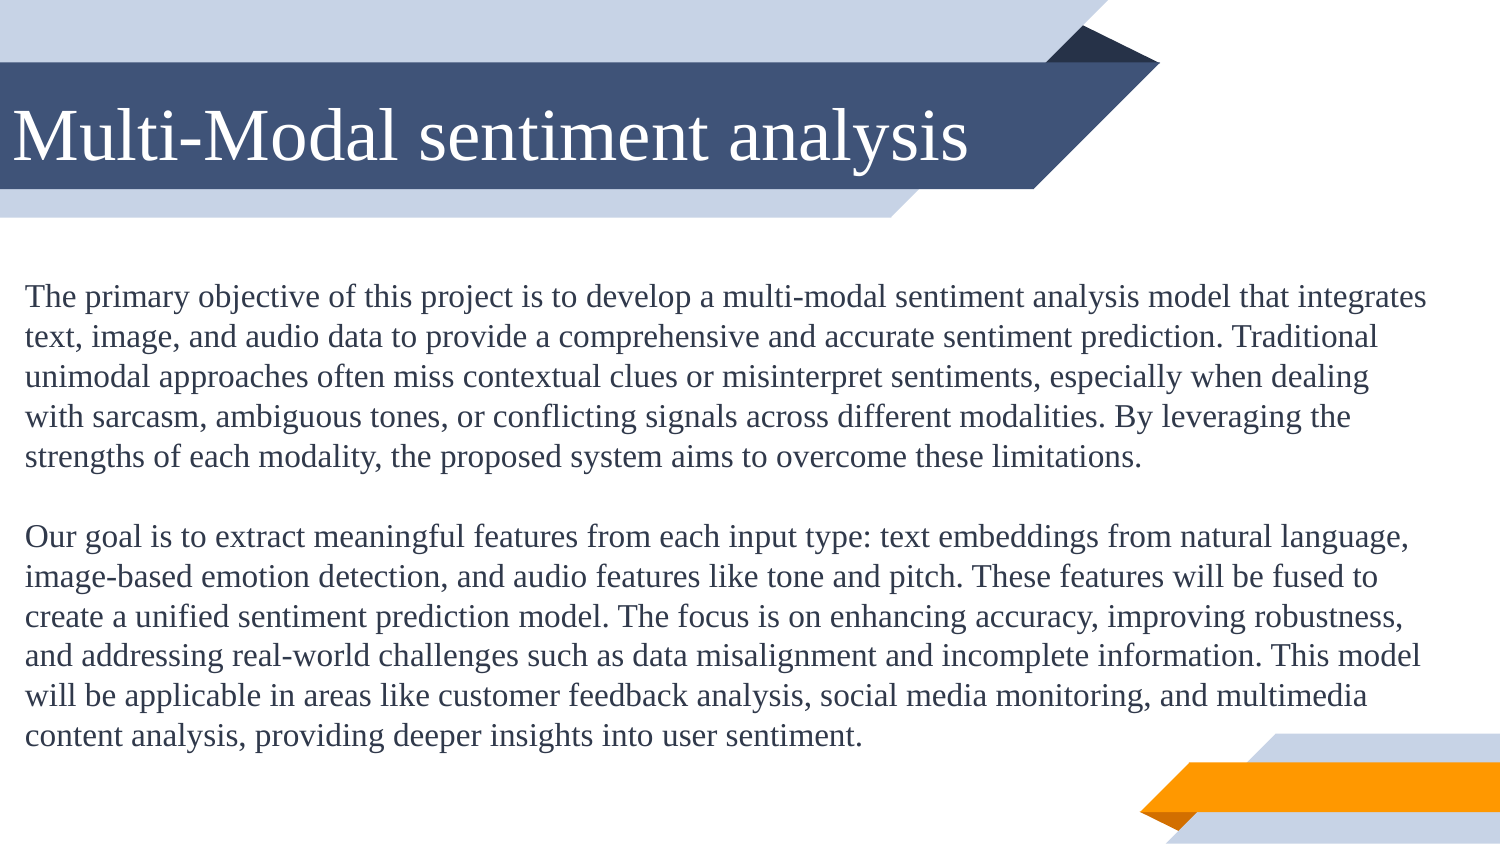

# Multi-Modal sentiment analysis

The primary objective of this project is to develop a multi-modal sentiment analysis model that integrates text, image, and audio data to provide a comprehensive and accurate sentiment prediction. Traditional unimodal approaches often miss contextual clues or misinterpret sentiments, especially when dealing with sarcasm, ambiguous tones, or conflicting signals across different modalities. By leveraging the strengths of each modality, the proposed system aims to overcome these limitations.

Our goal is to extract meaningful features from each input type: text embeddings from natural language, image-based emotion detection, and audio features like tone and pitch. These features will be fused to create a unified sentiment prediction model. The focus is on enhancing accuracy, improving robustness, and addressing real-world challenges such as data misalignment and incomplete information. This model will be applicable in areas like customer feedback analysis, social media monitoring, and multimedia content analysis, providing deeper insights into user sentiment.